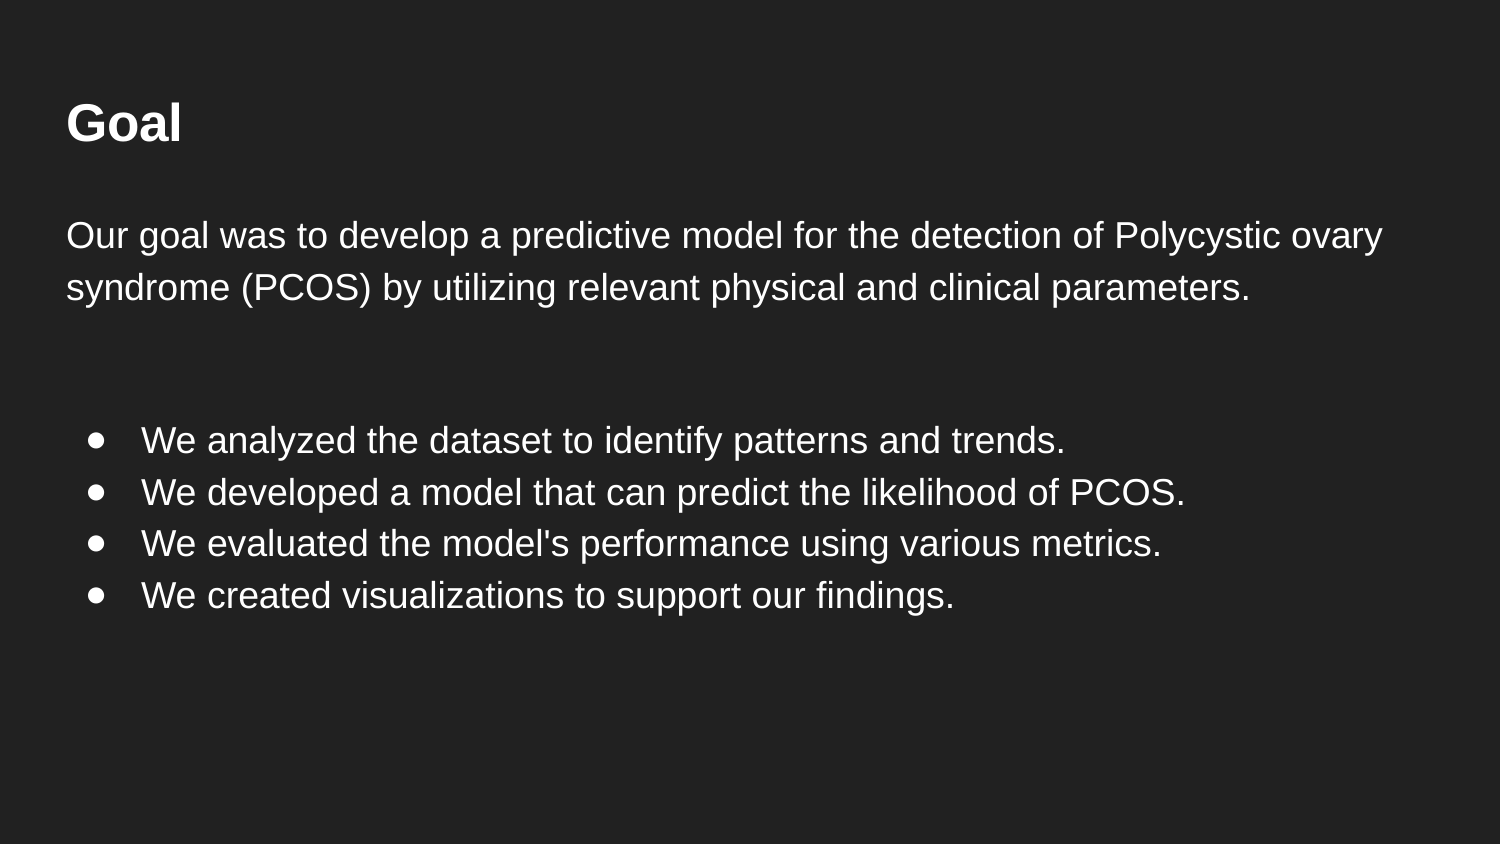

# Goal
Our goal was to develop a predictive model for the detection of Polycystic ovary syndrome (PCOS) by utilizing relevant physical and clinical parameters.

We analyzed the dataset to identify patterns and trends.
We developed a model that can predict the likelihood of PCOS.
We evaluated the model's performance using various metrics.
We created visualizations to support our findings.